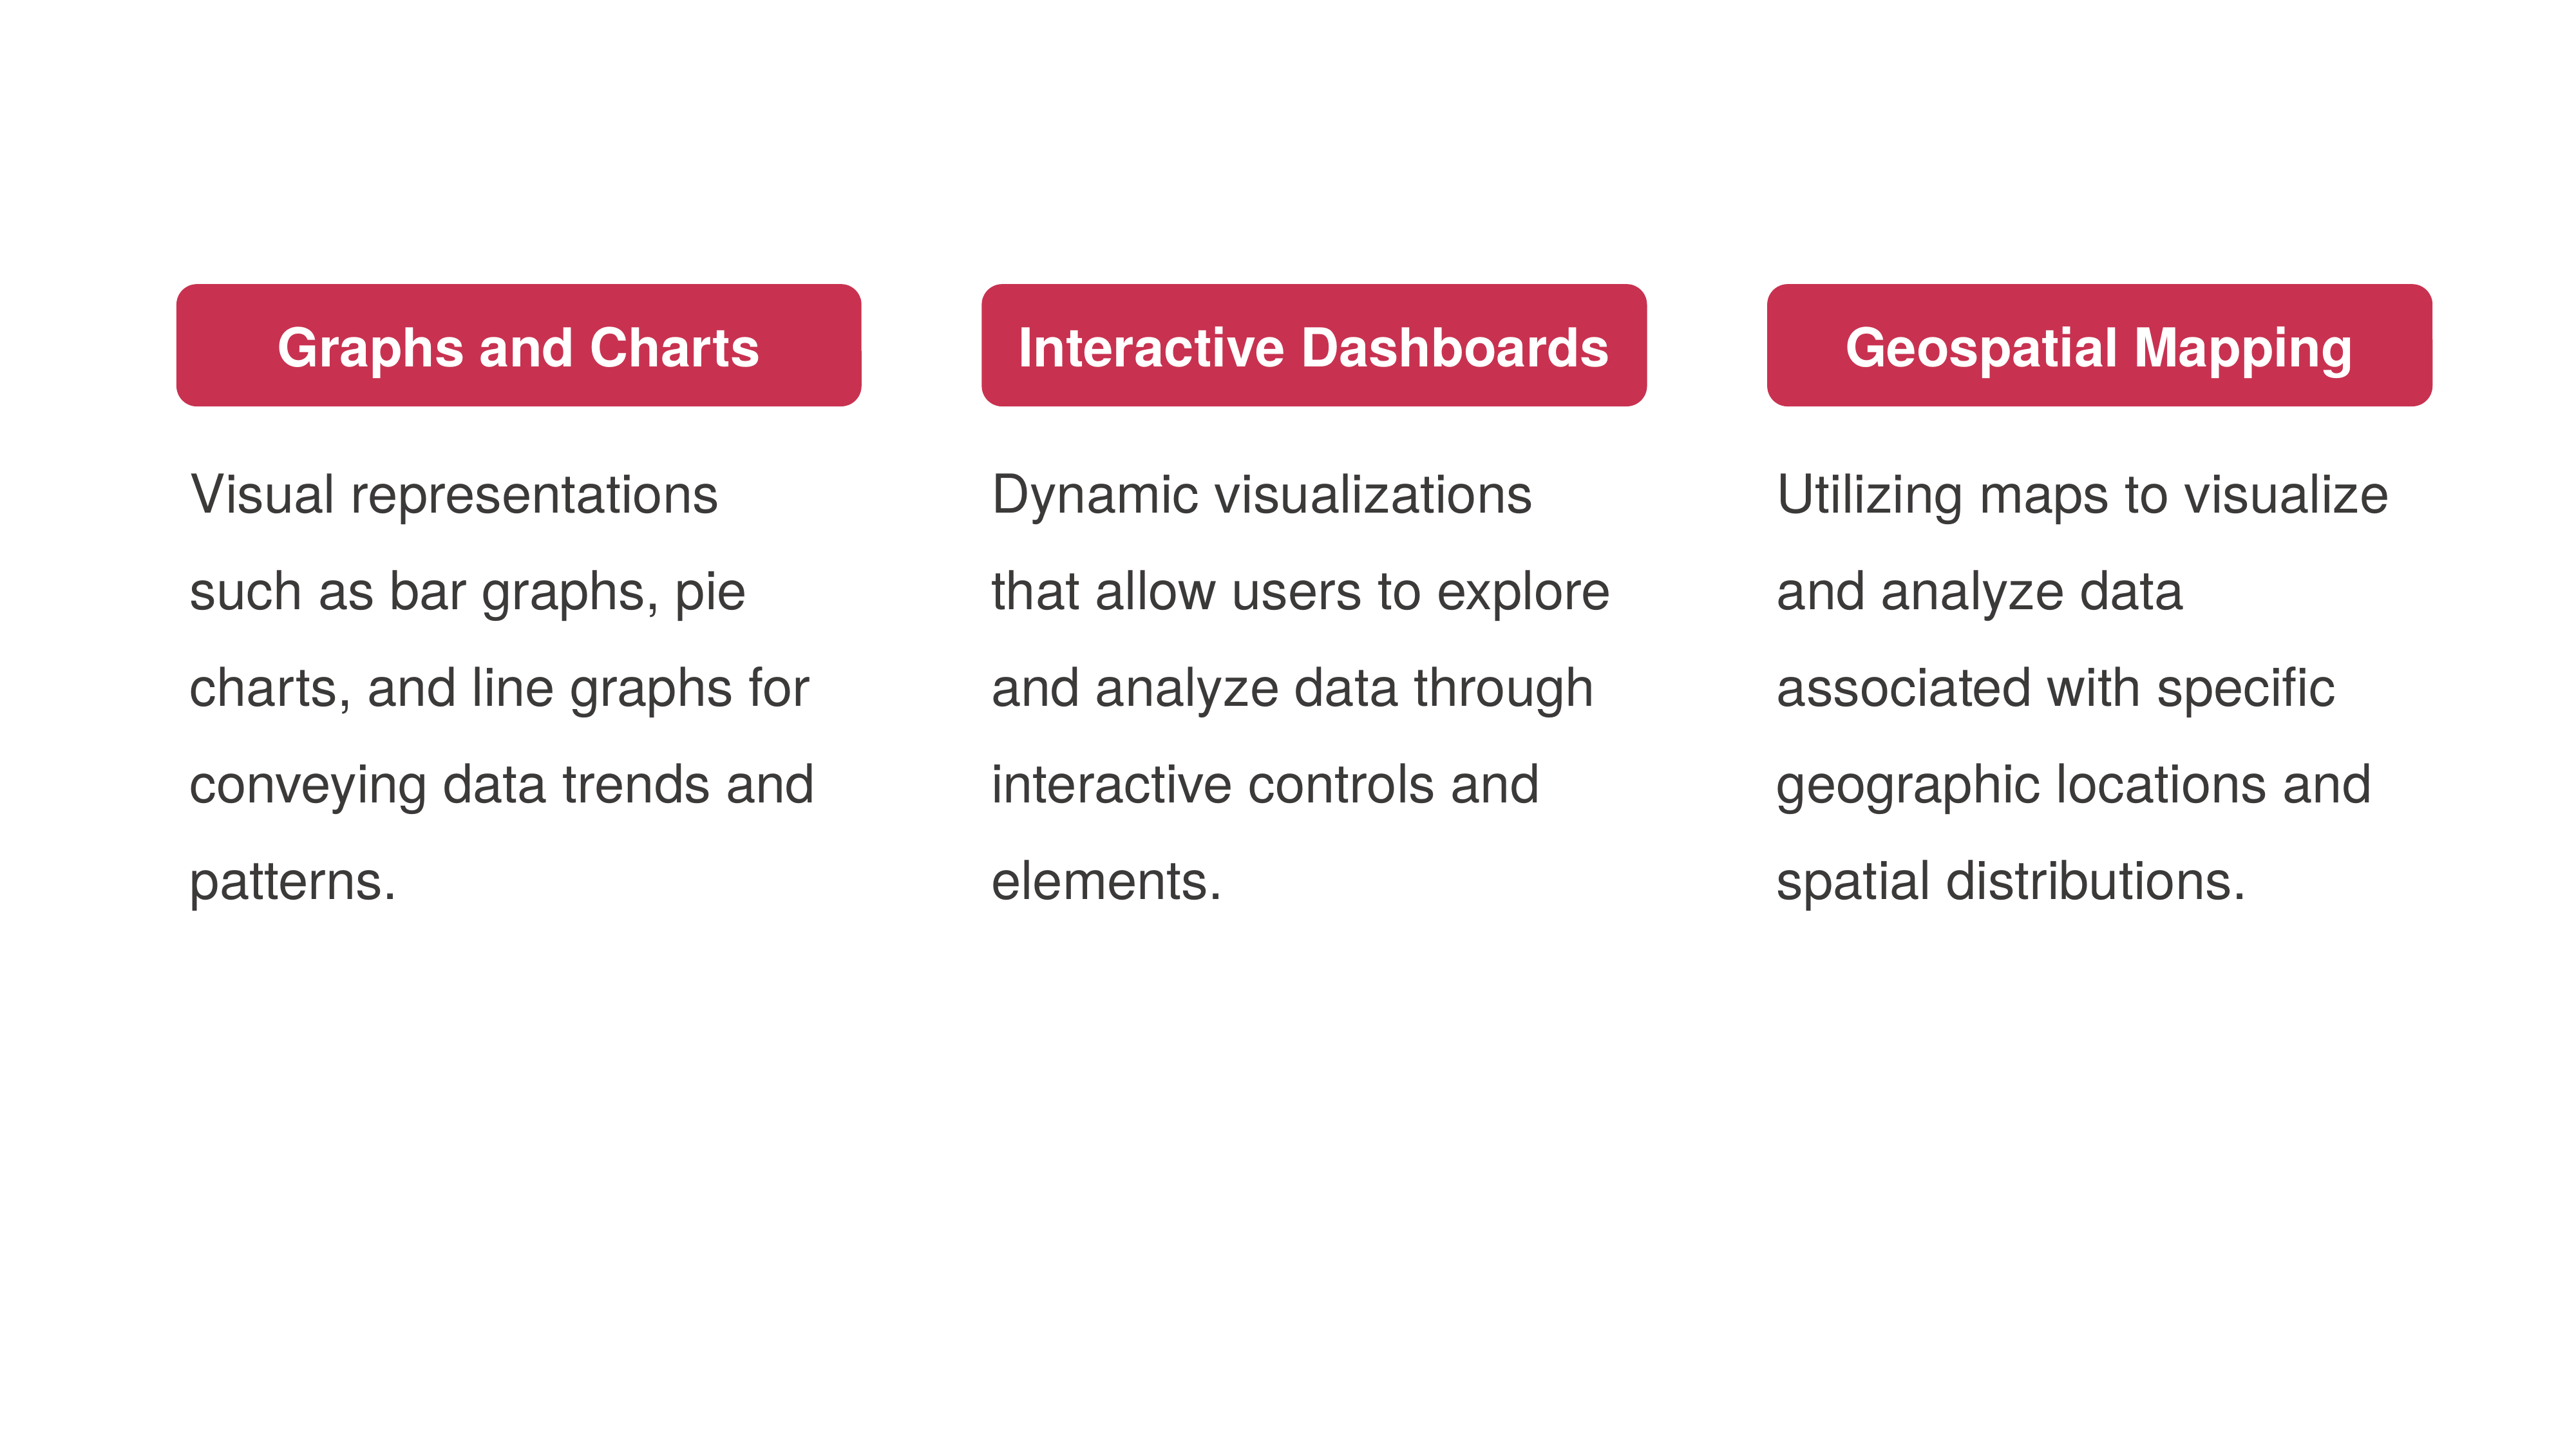

Interactive Dashboards
Geospatial Mapping
Graphs and Charts
Visual representations such as bar graphs, pie charts, and line graphs for conveying data trends and patterns.
Dynamic visualizations that allow users to explore and analyze data through interactive controls and elements.
Utilizing maps to visualize and analyze data associated with specific geographic locations and spatial distributions.